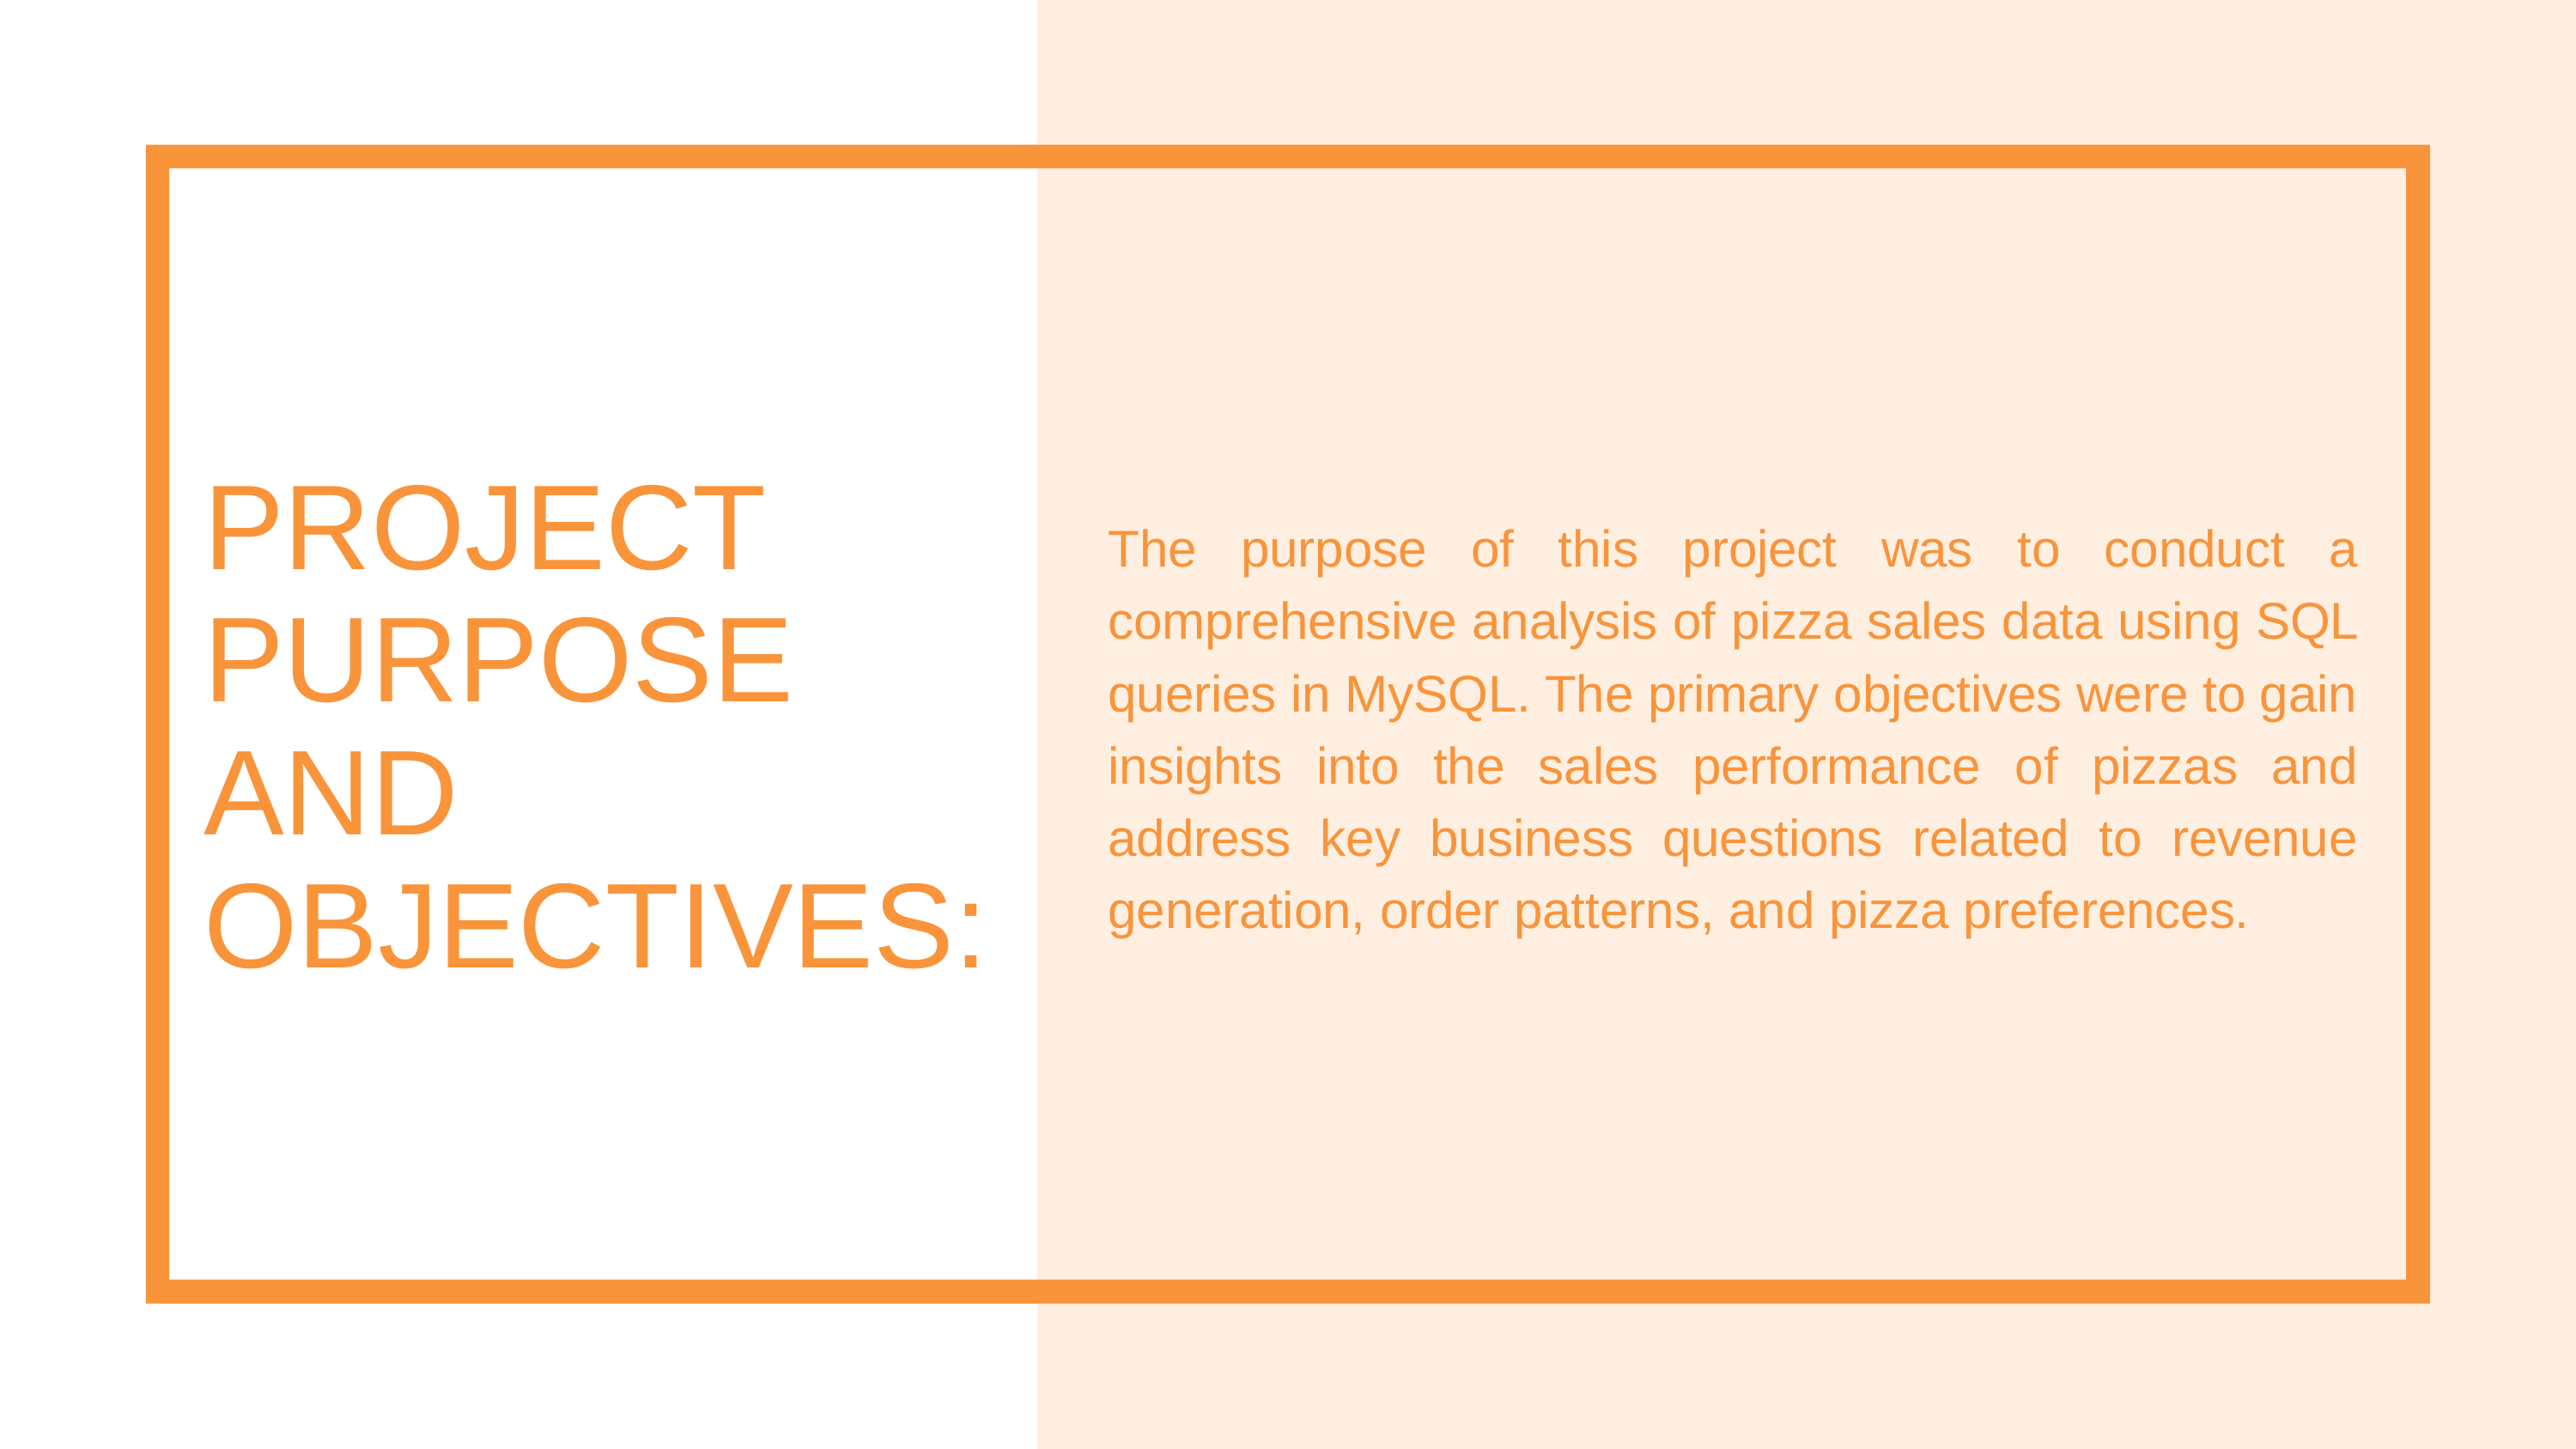

PROJECT PURPOSE AND OBJECTIVES:
The purpose of this project was to conduct a comprehensive analysis of pizza sales data using SQL queries in MySQL. The primary objectives were to gain insights into the sales performance of pizzas and address key business questions related to revenue generation, order patterns, and pizza preferences.